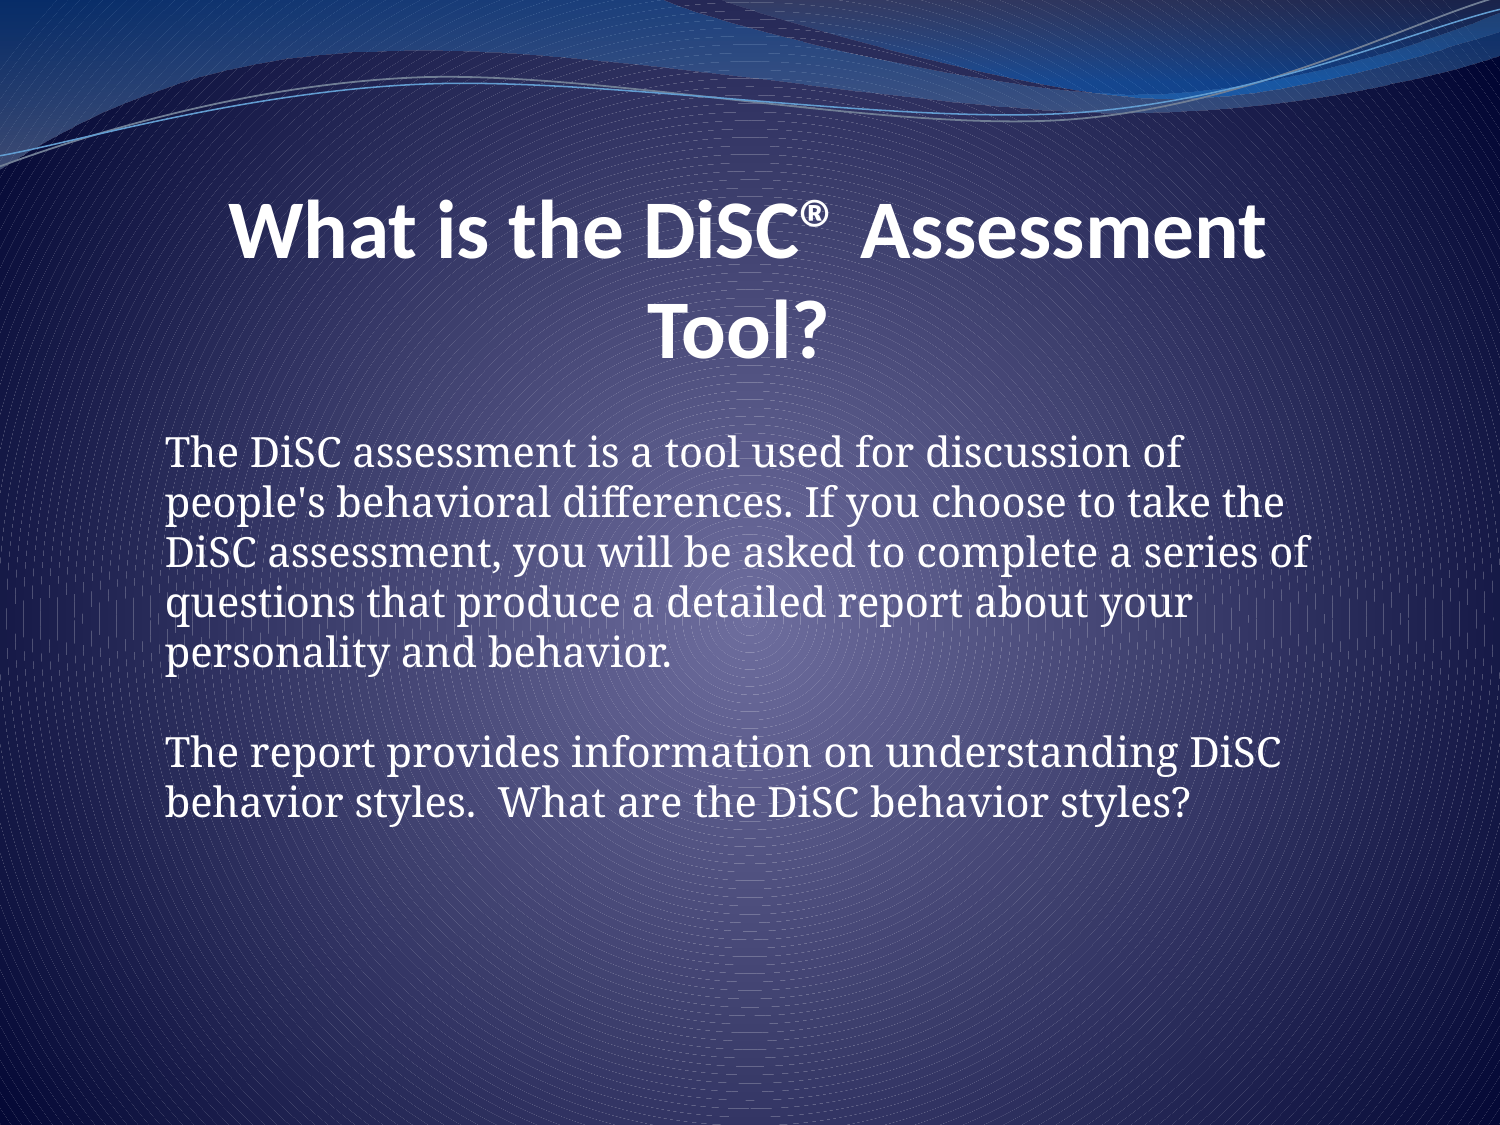

# What is the DiSC® Assessment Tool?
The DiSC assessment is a tool used for discussion of people's behavioral differences. If you choose to take the DiSC assessment, you will be asked to complete a series of questions that produce a detailed report about your personality and behavior.

The report provides information on understanding DiSC behavior styles.  What are the DiSC behavior styles?